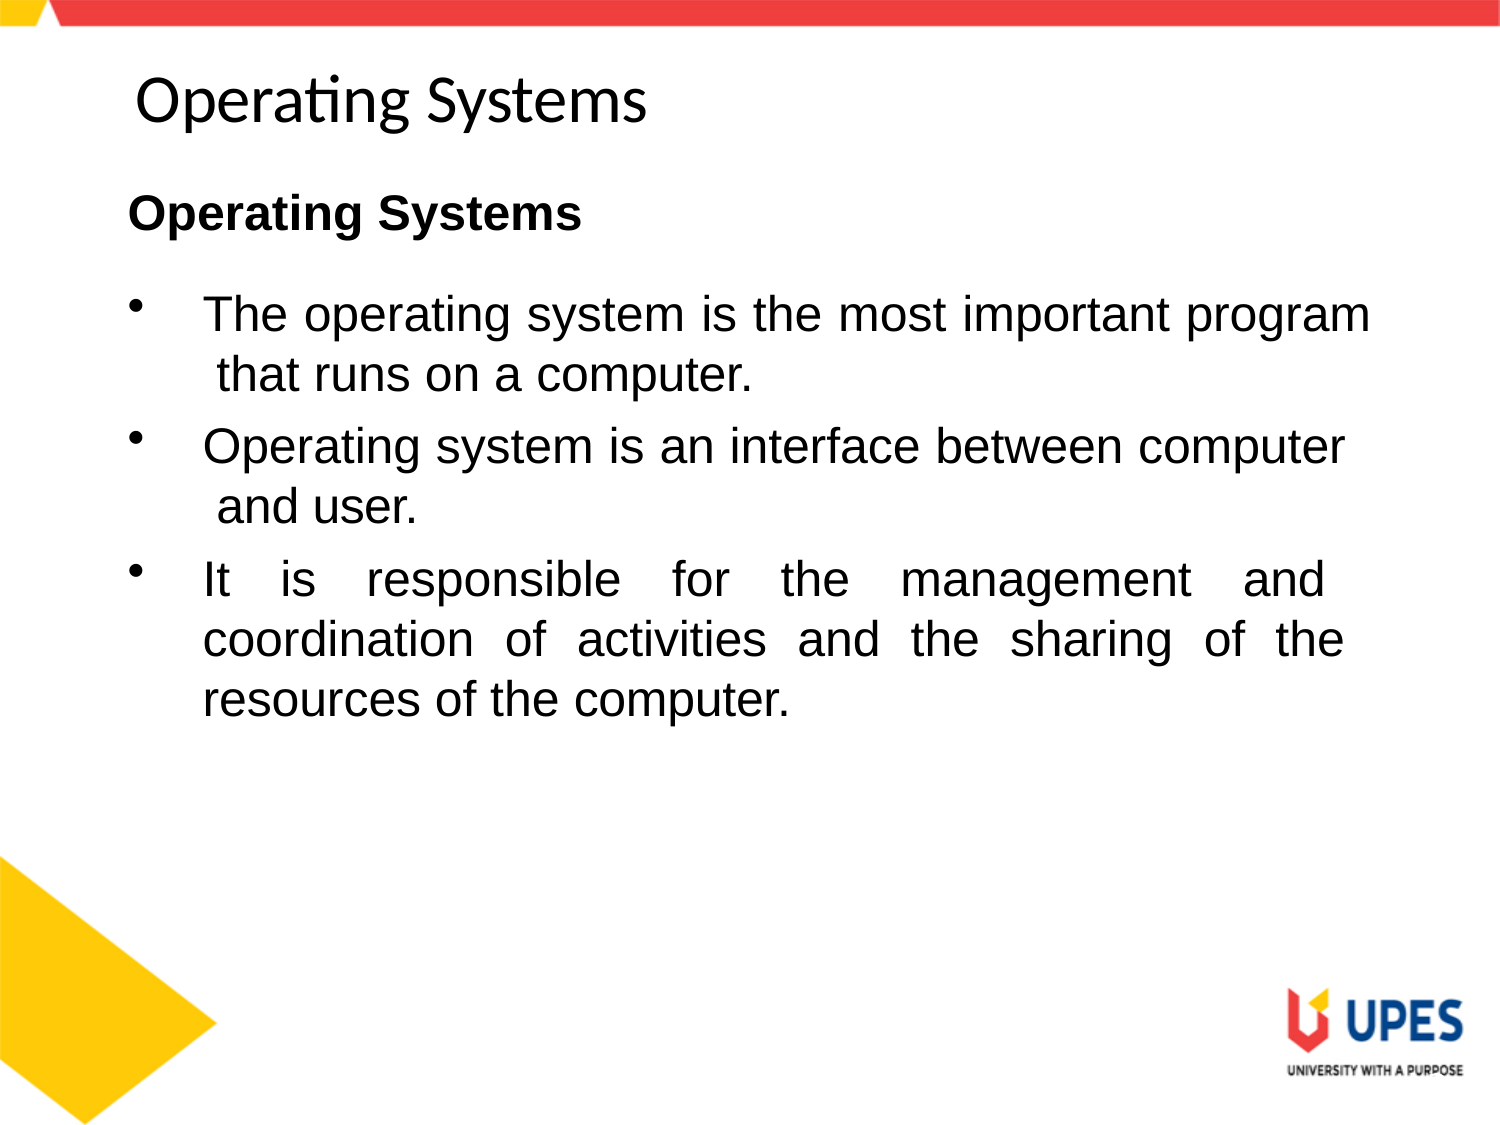

# Operating Systems
Operating Systems
The operating system is the most important program  that runs on a computer.
Operating system is an interface between computer  and user.
It is responsible for the management and  coordination of activities and the sharing of the  resources of the computer.
2